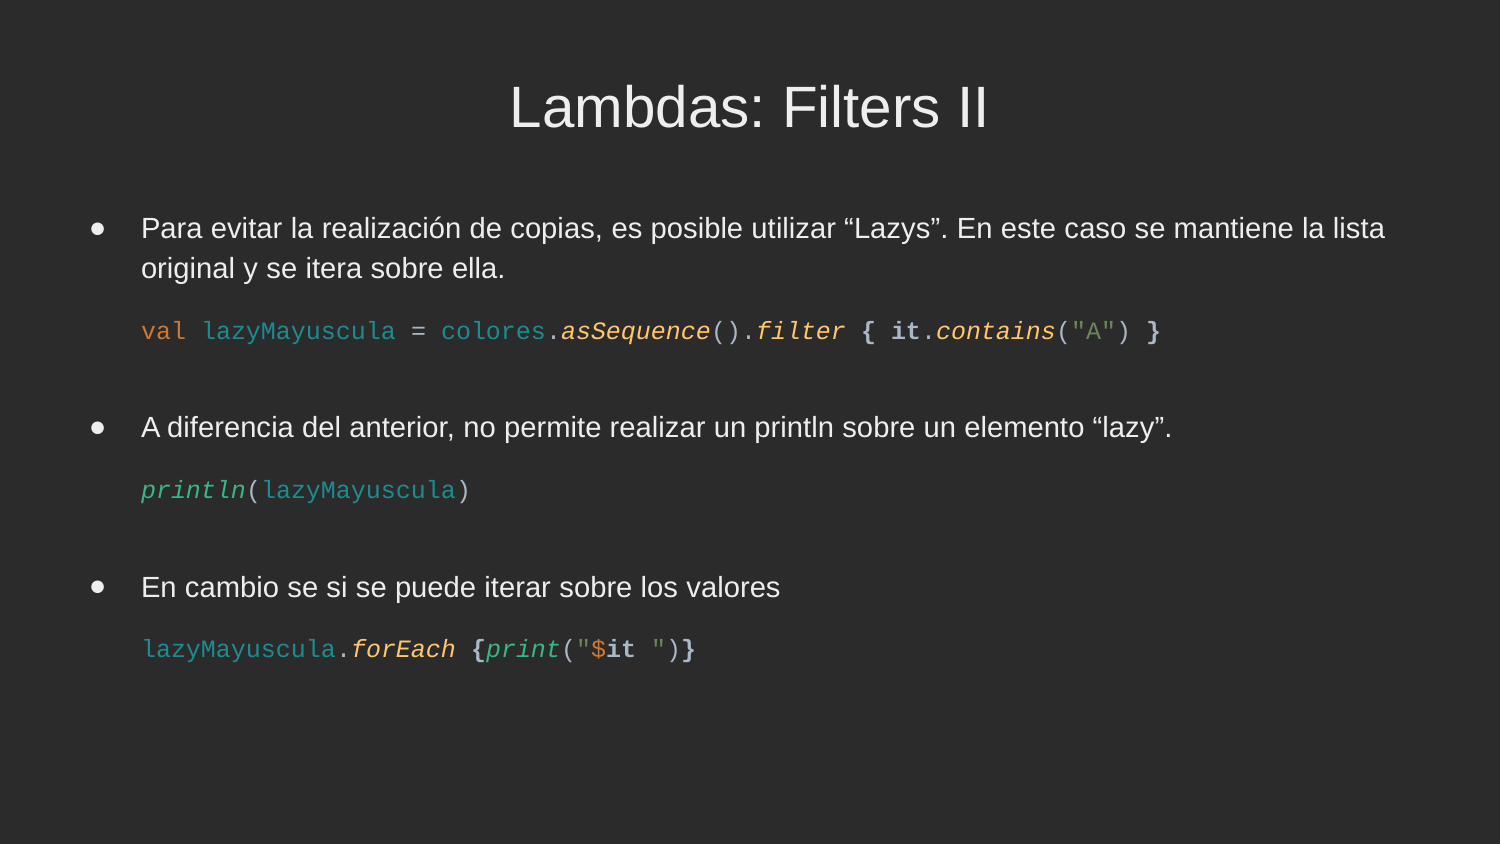

Lambdas: Filters II
Para evitar la realización de copias, es posible utilizar “Lazys”. En este caso se mantiene la lista original y se itera sobre ella.
val lazyMayuscula = colores.asSequence().filter { it.contains("A") }
A diferencia del anterior, no permite realizar un println sobre un elemento “lazy”.
println(lazyMayuscula)
En cambio se si se puede iterar sobre los valores
lazyMayuscula.forEach {print("$it ")}